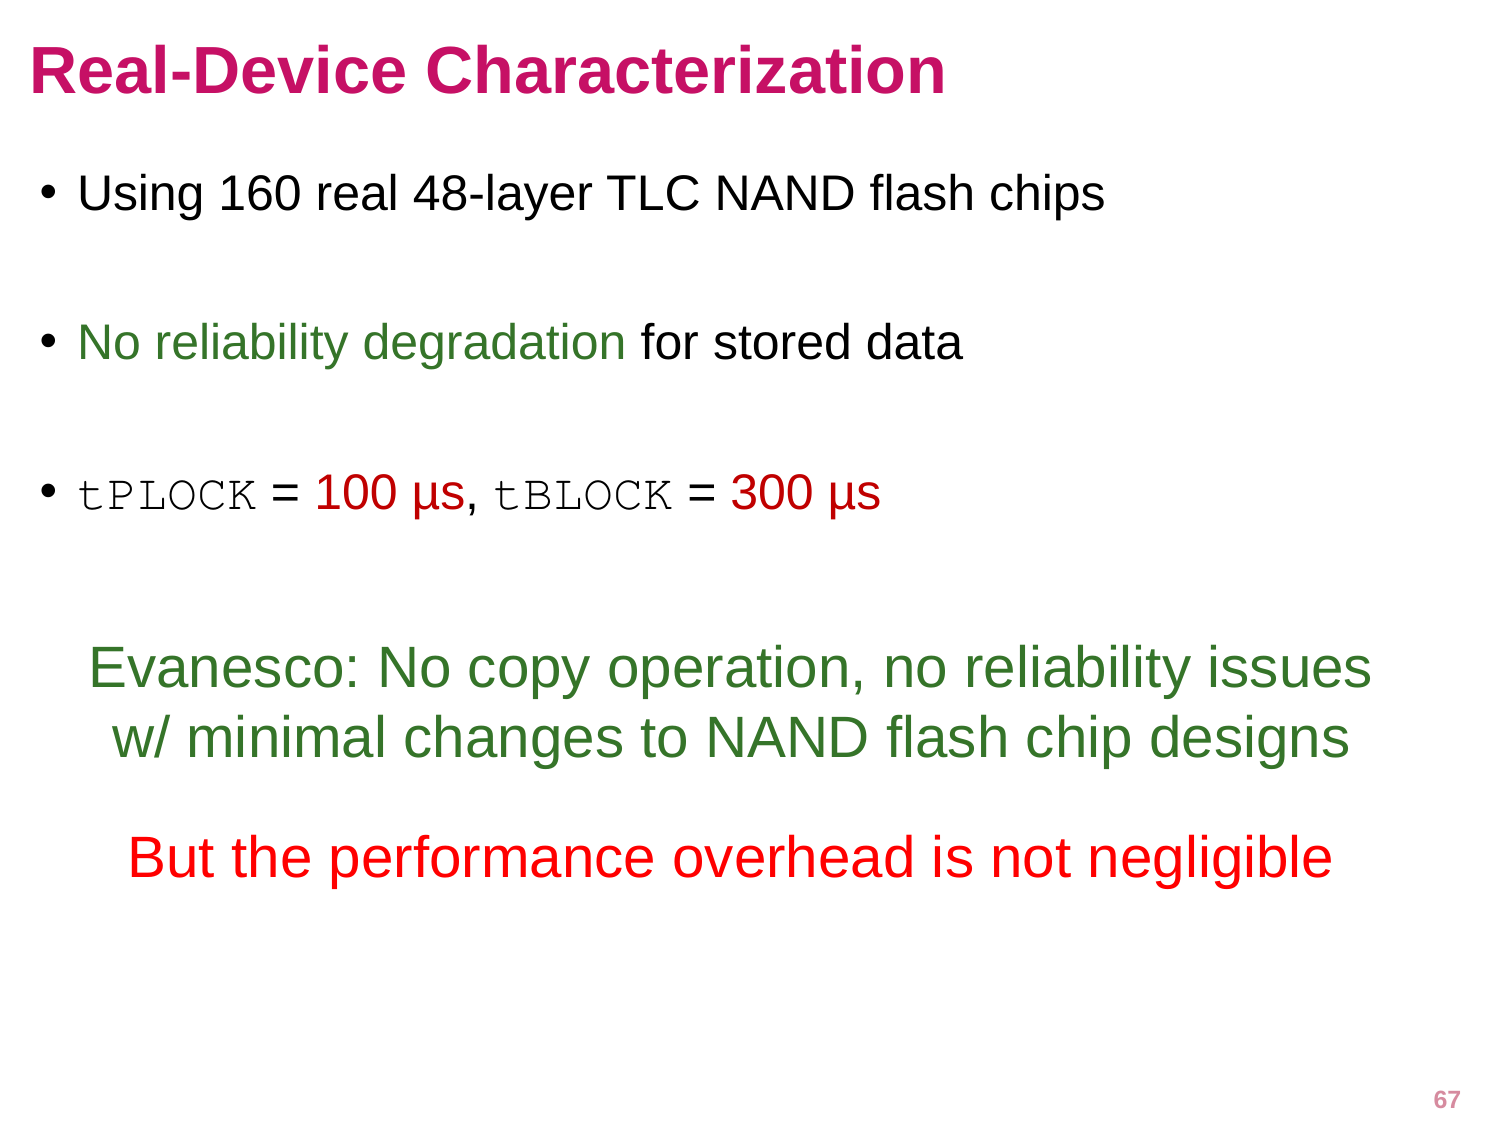

# Real-Device Characterization
Using 160 real 48-layer TLC NAND flash chips

No reliability degradation for stored data

tPLOCK = 100 µs, tBLOCK = 300 µs
Evanesco: No copy operation, no reliability issues
w/ minimal changes to NAND flash chip designs
But the performance overhead is not negligible
67